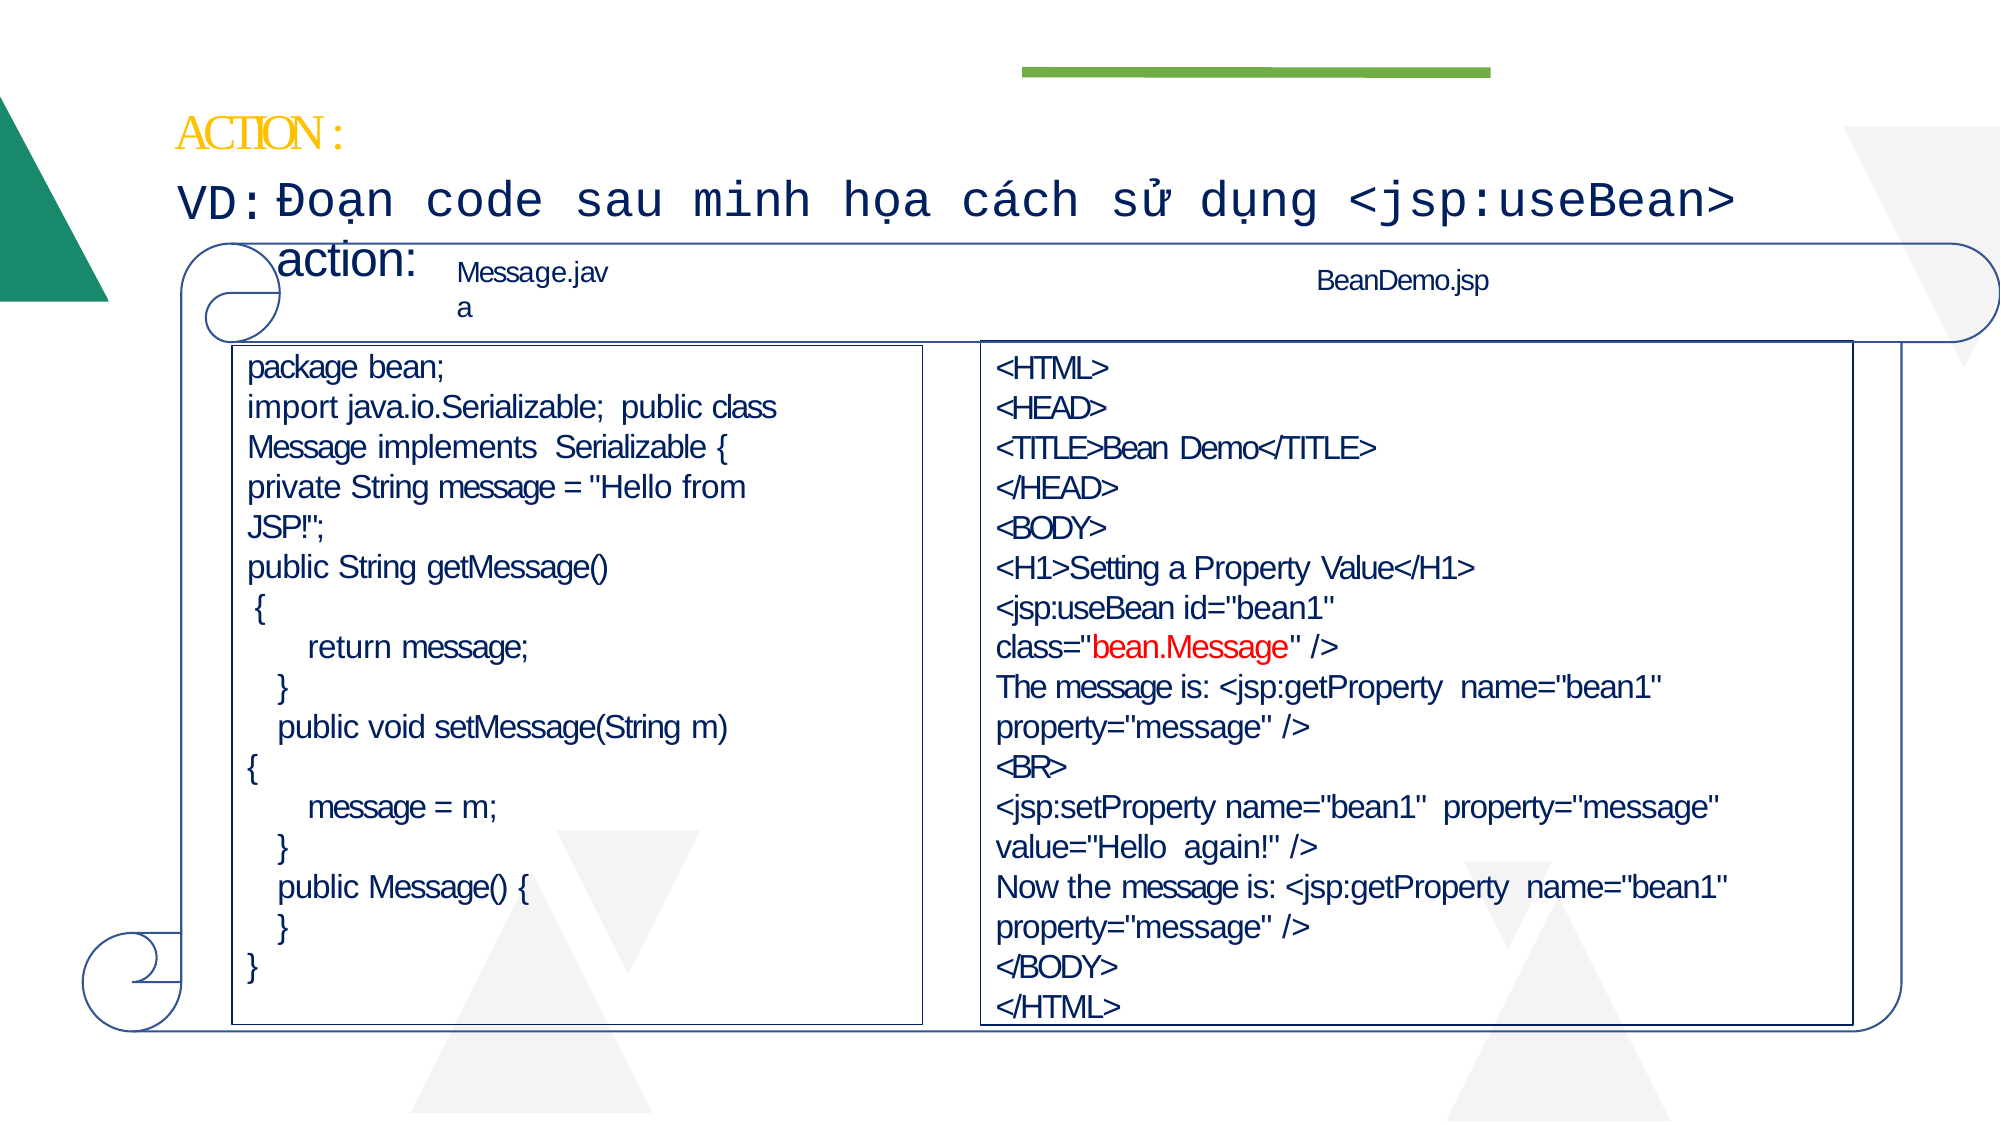

ACTION :

Đoạn code sau minh họa cách sử dụng <jsp:useBean> action:
VD:

Message.java
BeanDemo.jsp
<HTML>
<HEAD>
<TITLE>Bean Demo</TITLE>
</HEAD>
<BODY>
<H1>Setting a Property Value</H1>
<jsp:useBean id="bean1"  class="bean.Message" />
The message is: <jsp:getProperty  name="bean1" property="message" />
<BR>
<jsp:setProperty name="bean1"  property="message" value="Hello  again!" />
Now the message is: <jsp:getProperty  name="bean1" property="message" />
</BODY>
</HTML>
package bean;
import java.io.Serializable;  public class Message implements  Serializable {
private String message = "Hello from
JSP!";
public String getMessage()
{
return message;
}
public void setMessage(String m)
{
message = m;
}
public Message() {
}
}